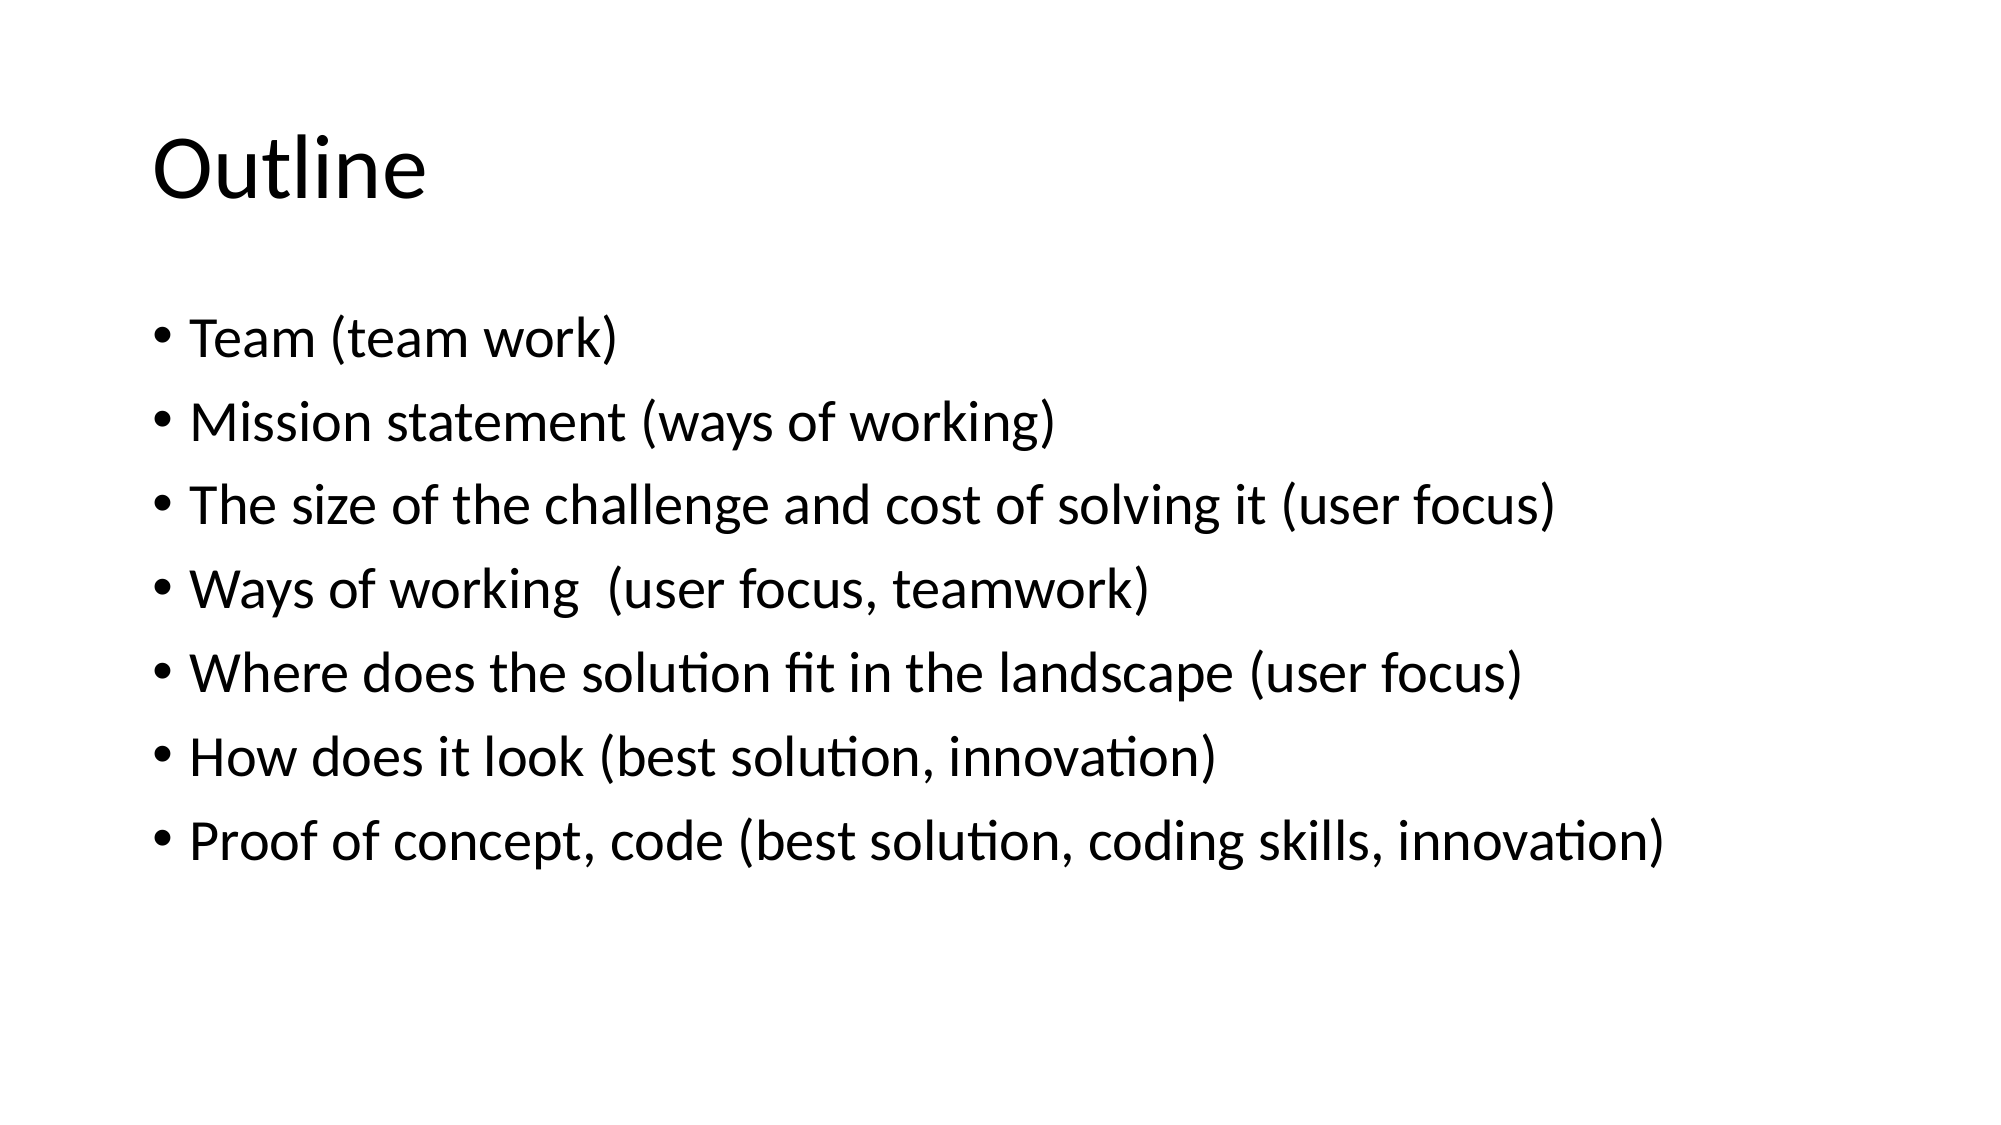

# Outline
Team (team work)
Mission statement (ways of working)
The size of the challenge and cost of solving it (user focus)
Ways of working  (user focus, teamwork)
Where does the solution fit in the landscape (user focus)
How does it look (best solution, innovation)
Proof of concept, code (best solution, coding skills, innovation)